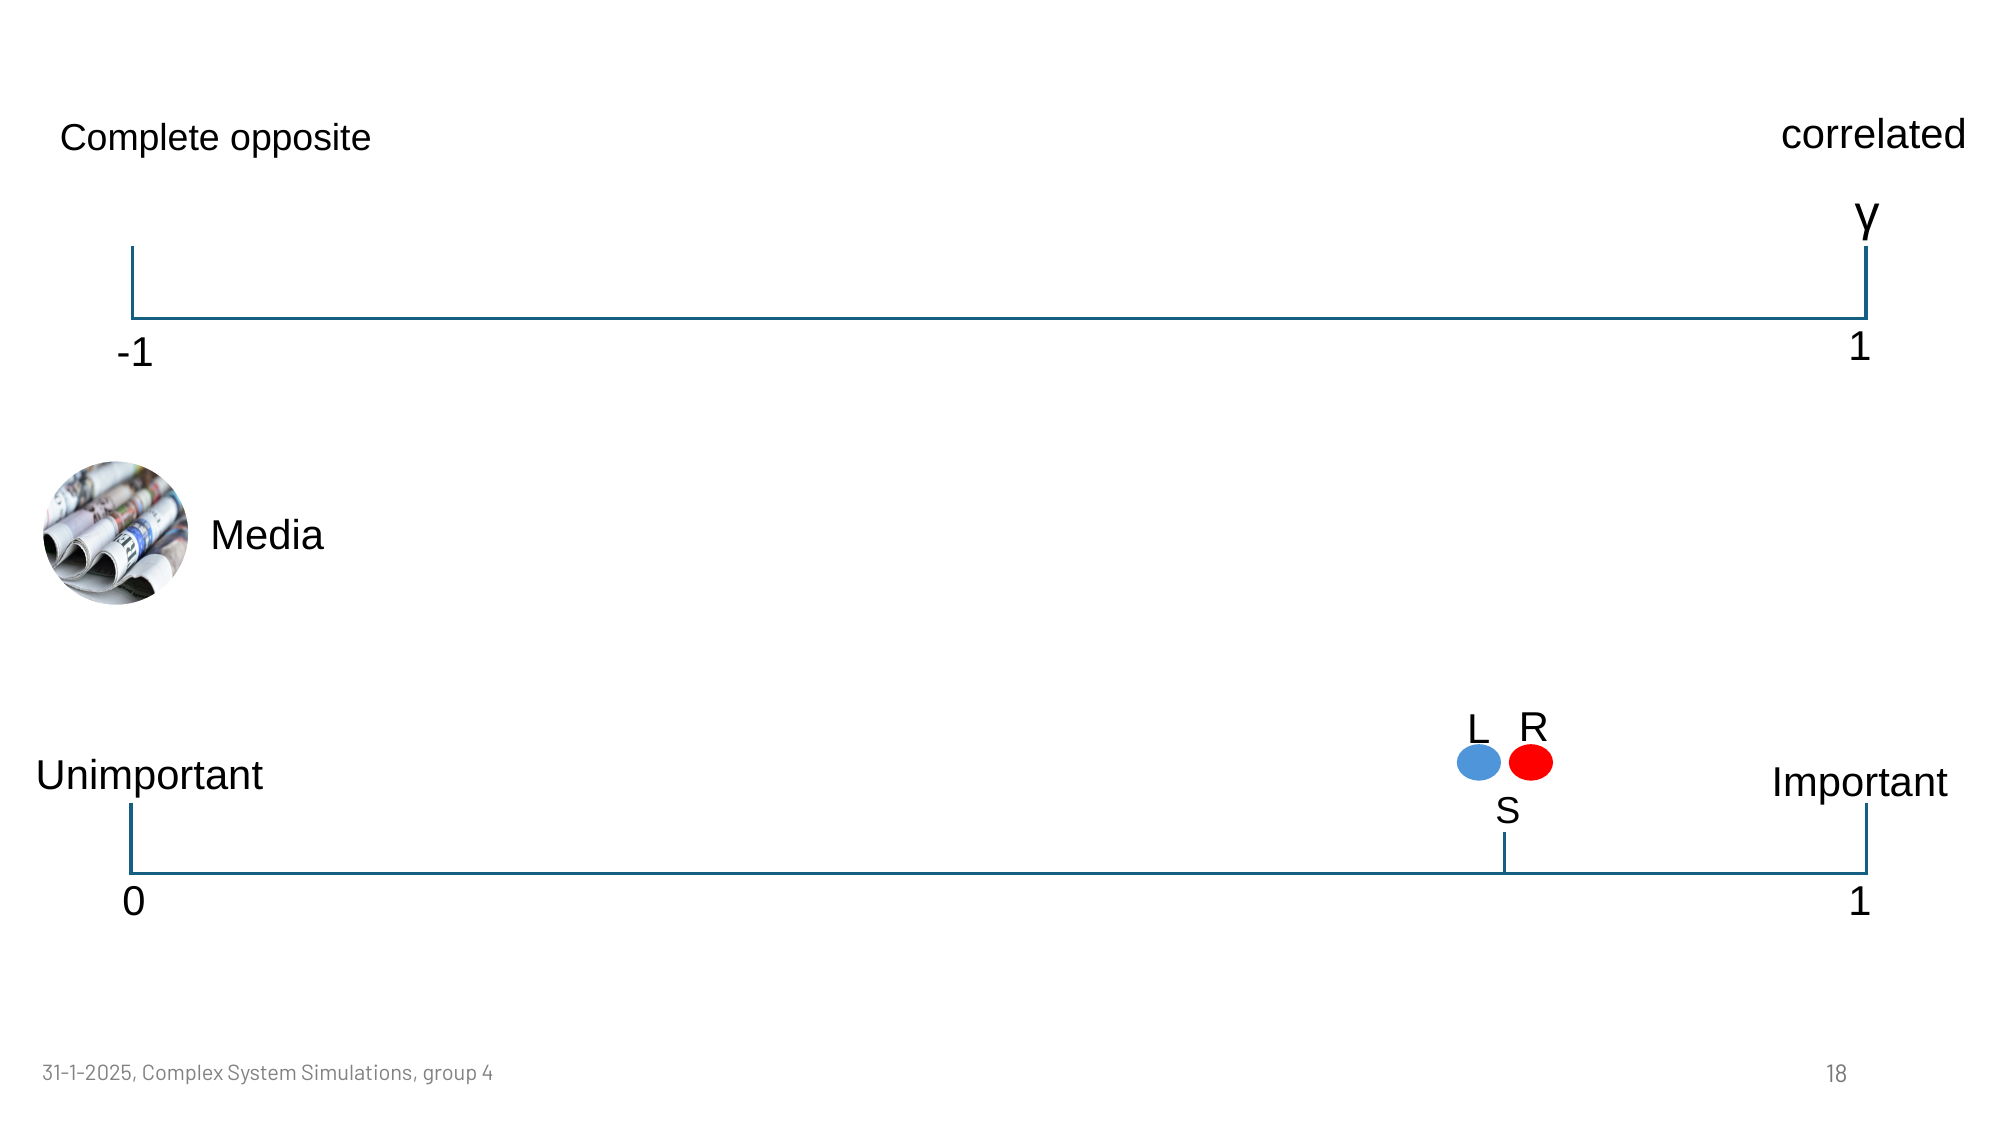

correlated
Complete opposite
γ
1
-1

Media
R
L
Unimportant

Important
S
0
1
18
31-1-2025, Complex System Simulations, group 4